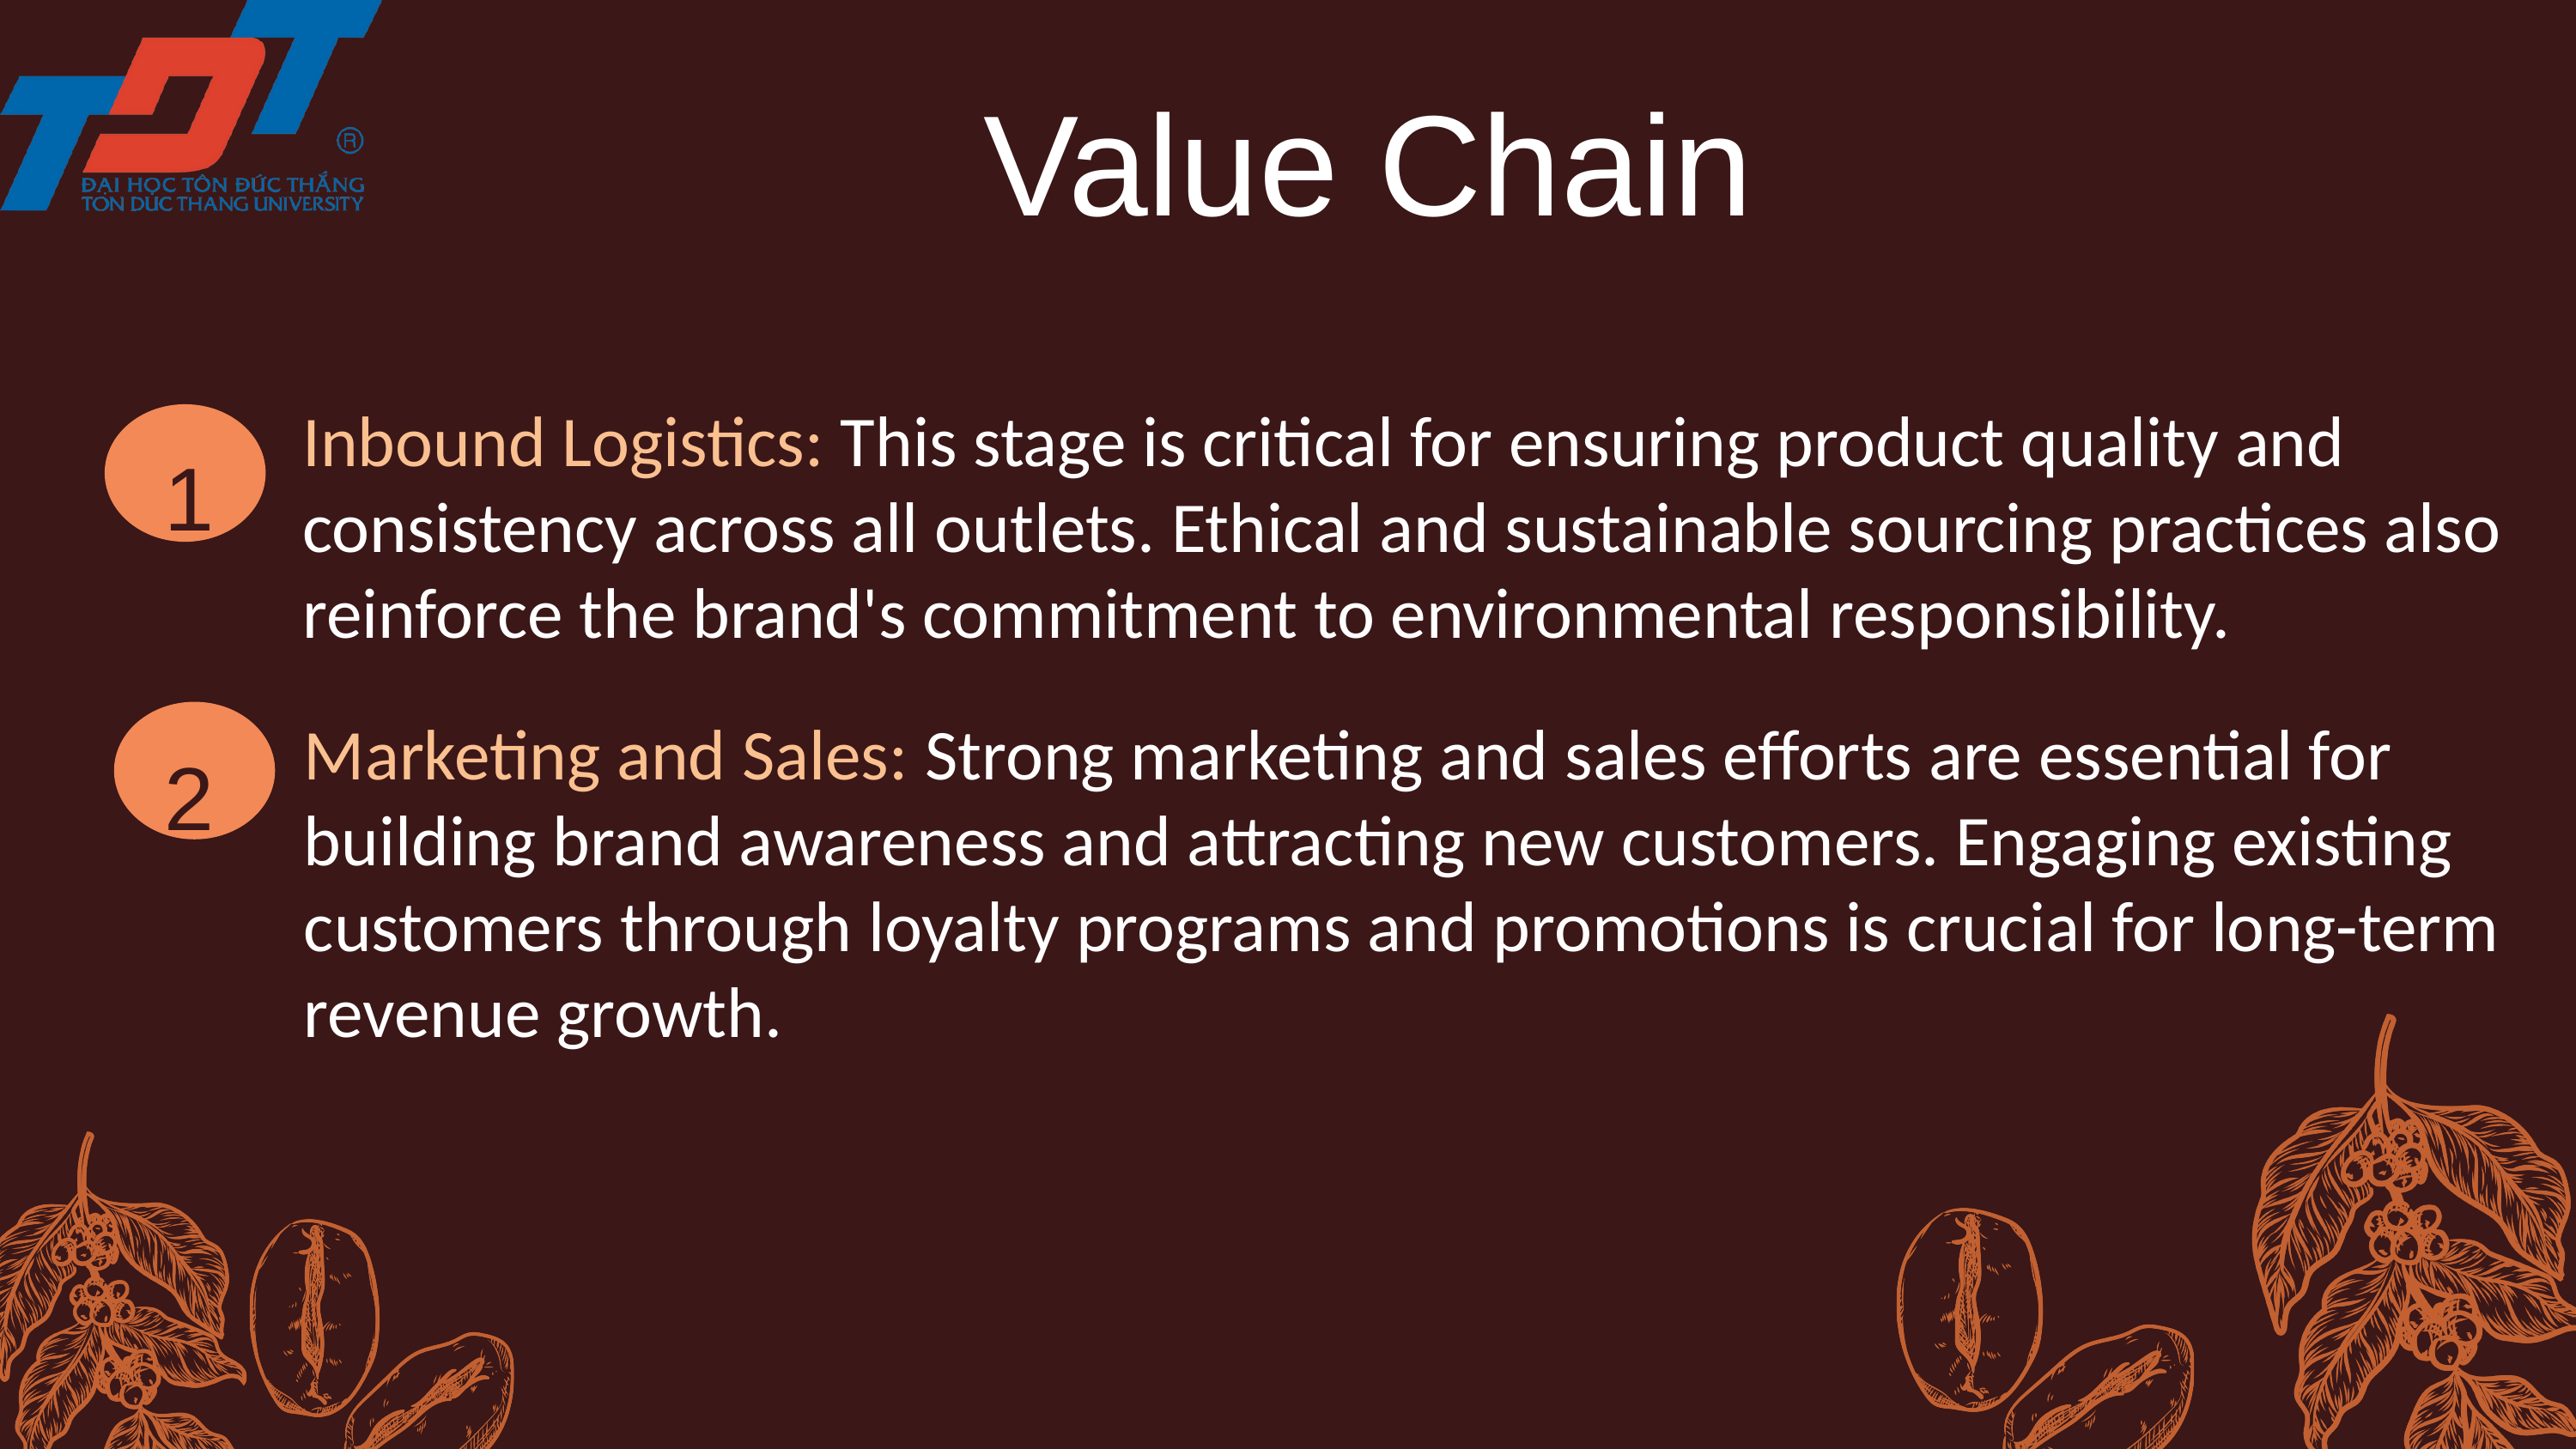

Value Chain
1
Inbound Logistics: This stage is critical for ensuring product quality and consistency across all outlets. Ethical and sustainable sourcing practices also reinforce the brand's commitment to environmental responsibility.

2

Marketing and Sales: Strong marketing and sales efforts are essential for building brand awareness and attracting new customers. Engaging existing customers through loyalty programs and promotions is crucial for long-term revenue growth.
2